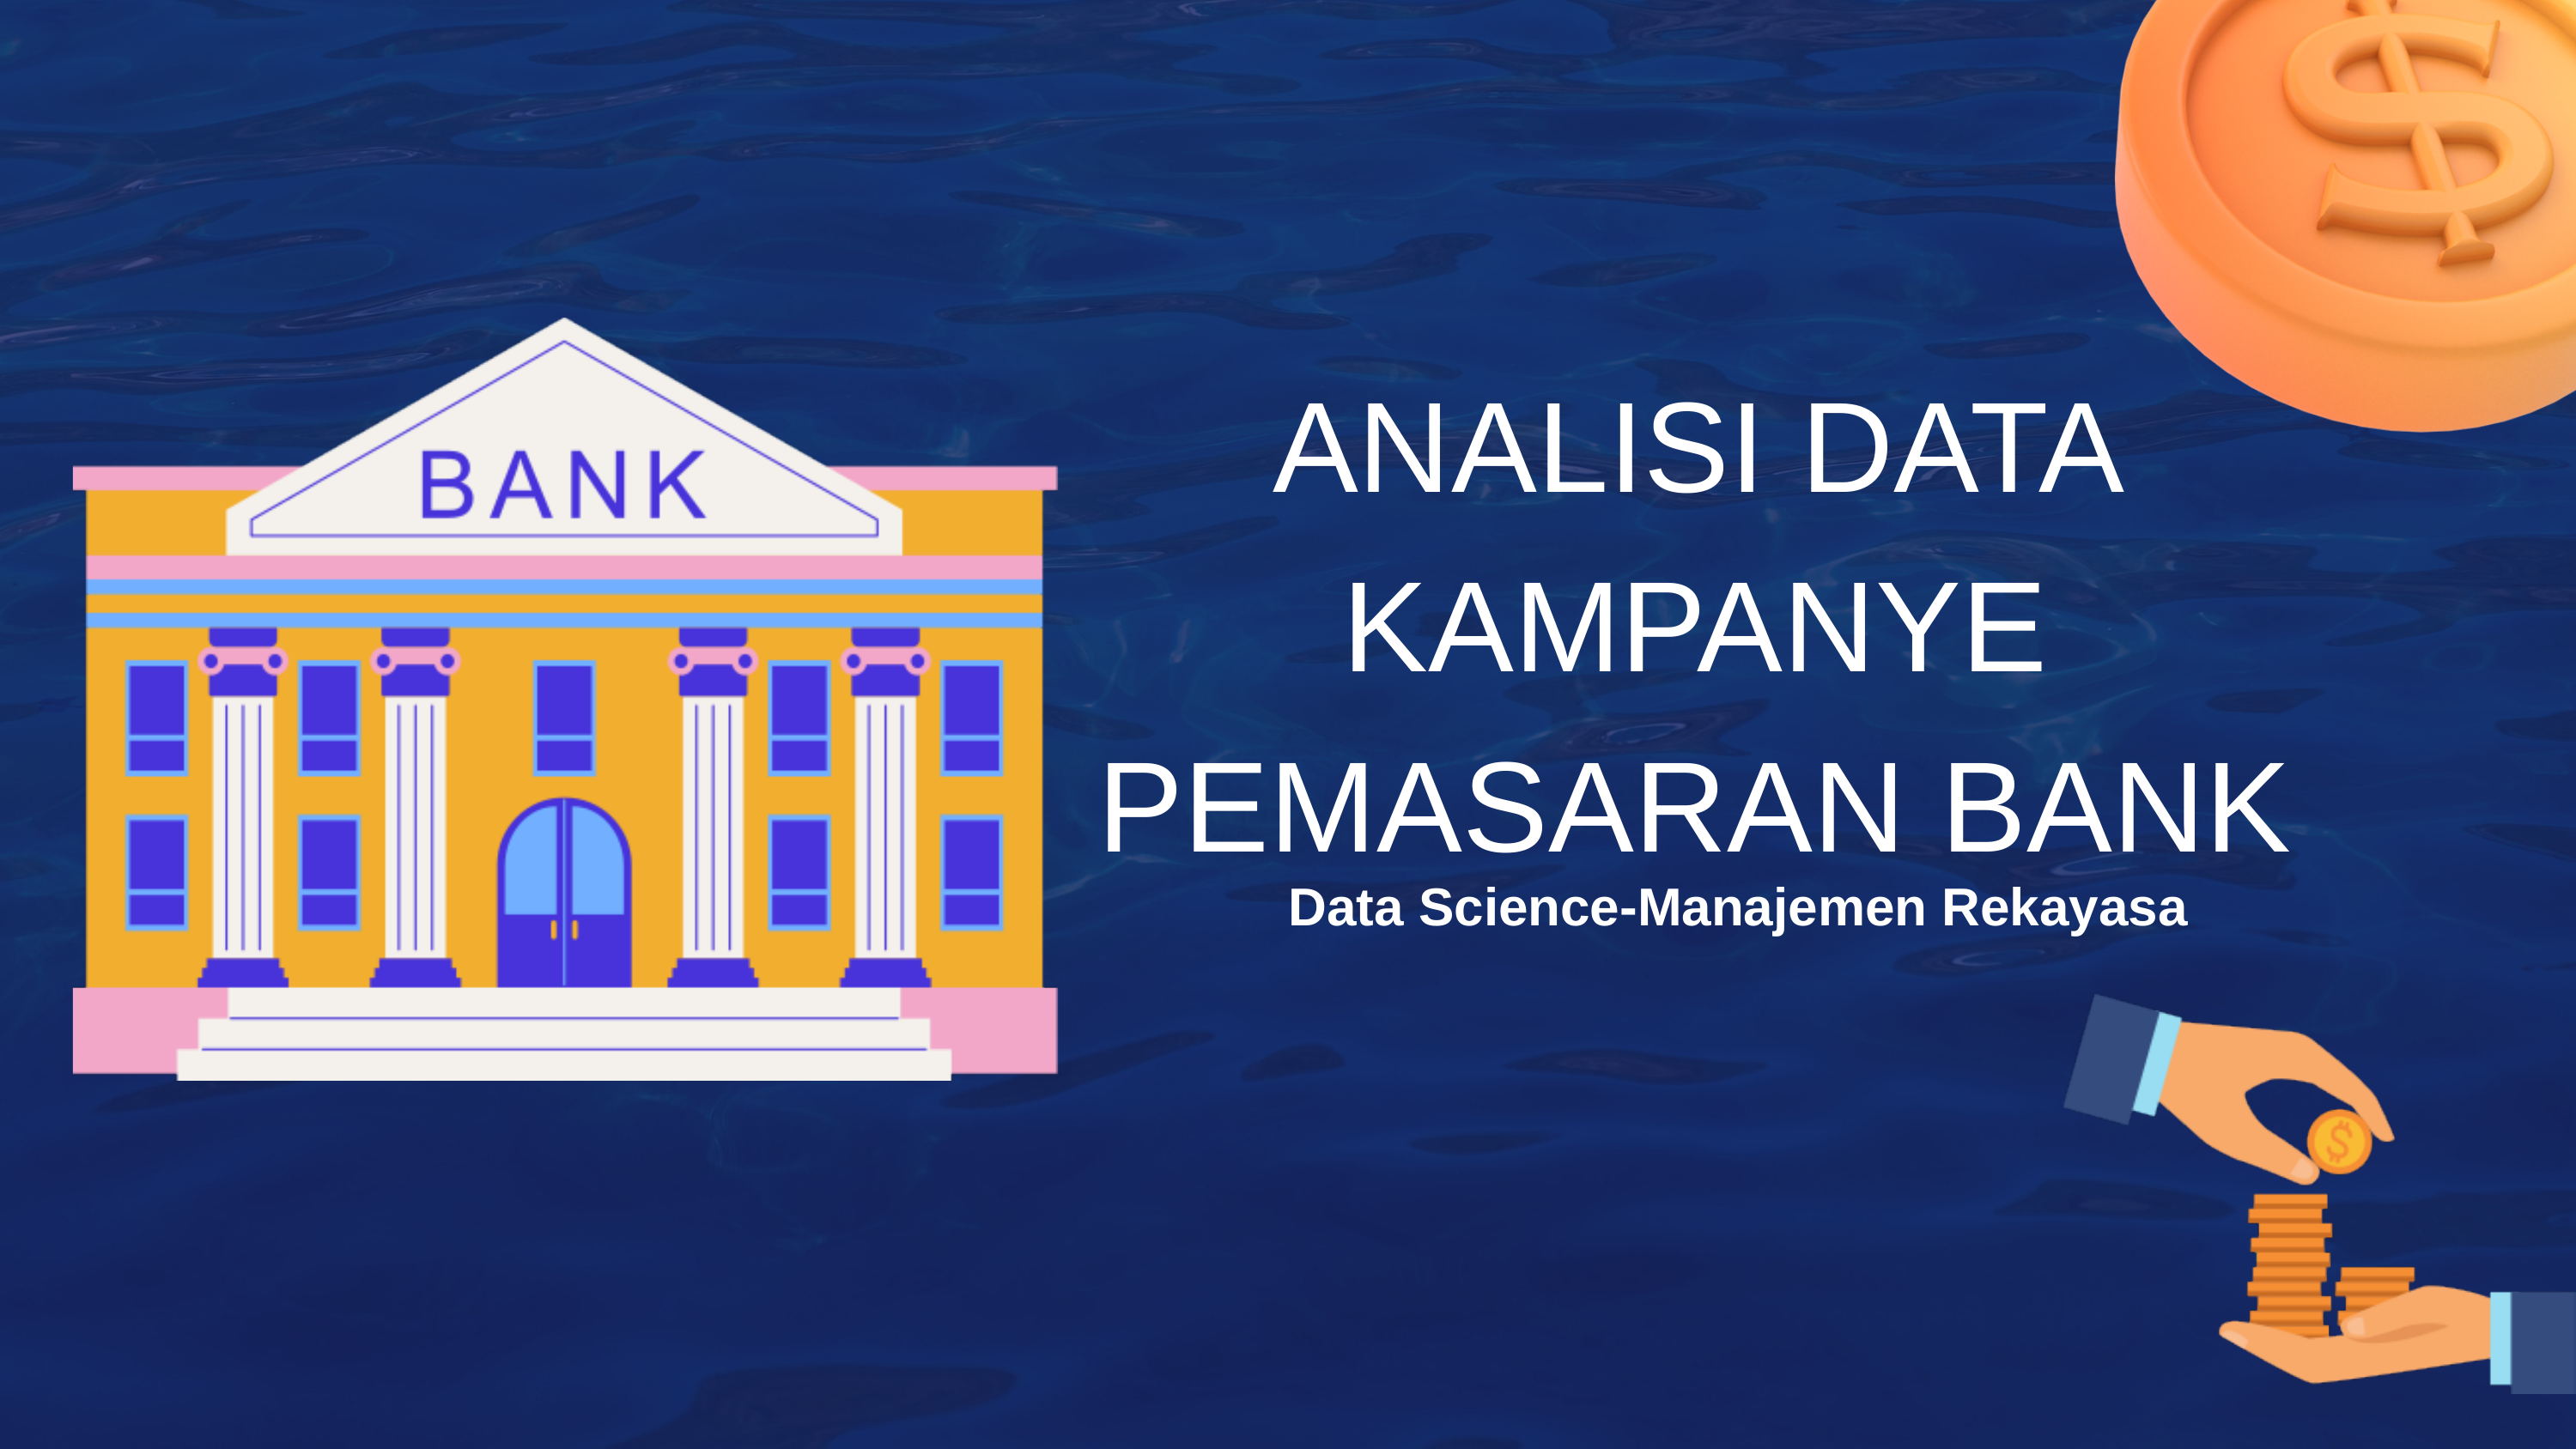

ANALISI DATA KAMPANYE PEMASARAN BANK
Data Science-Manajemen Rekayasa